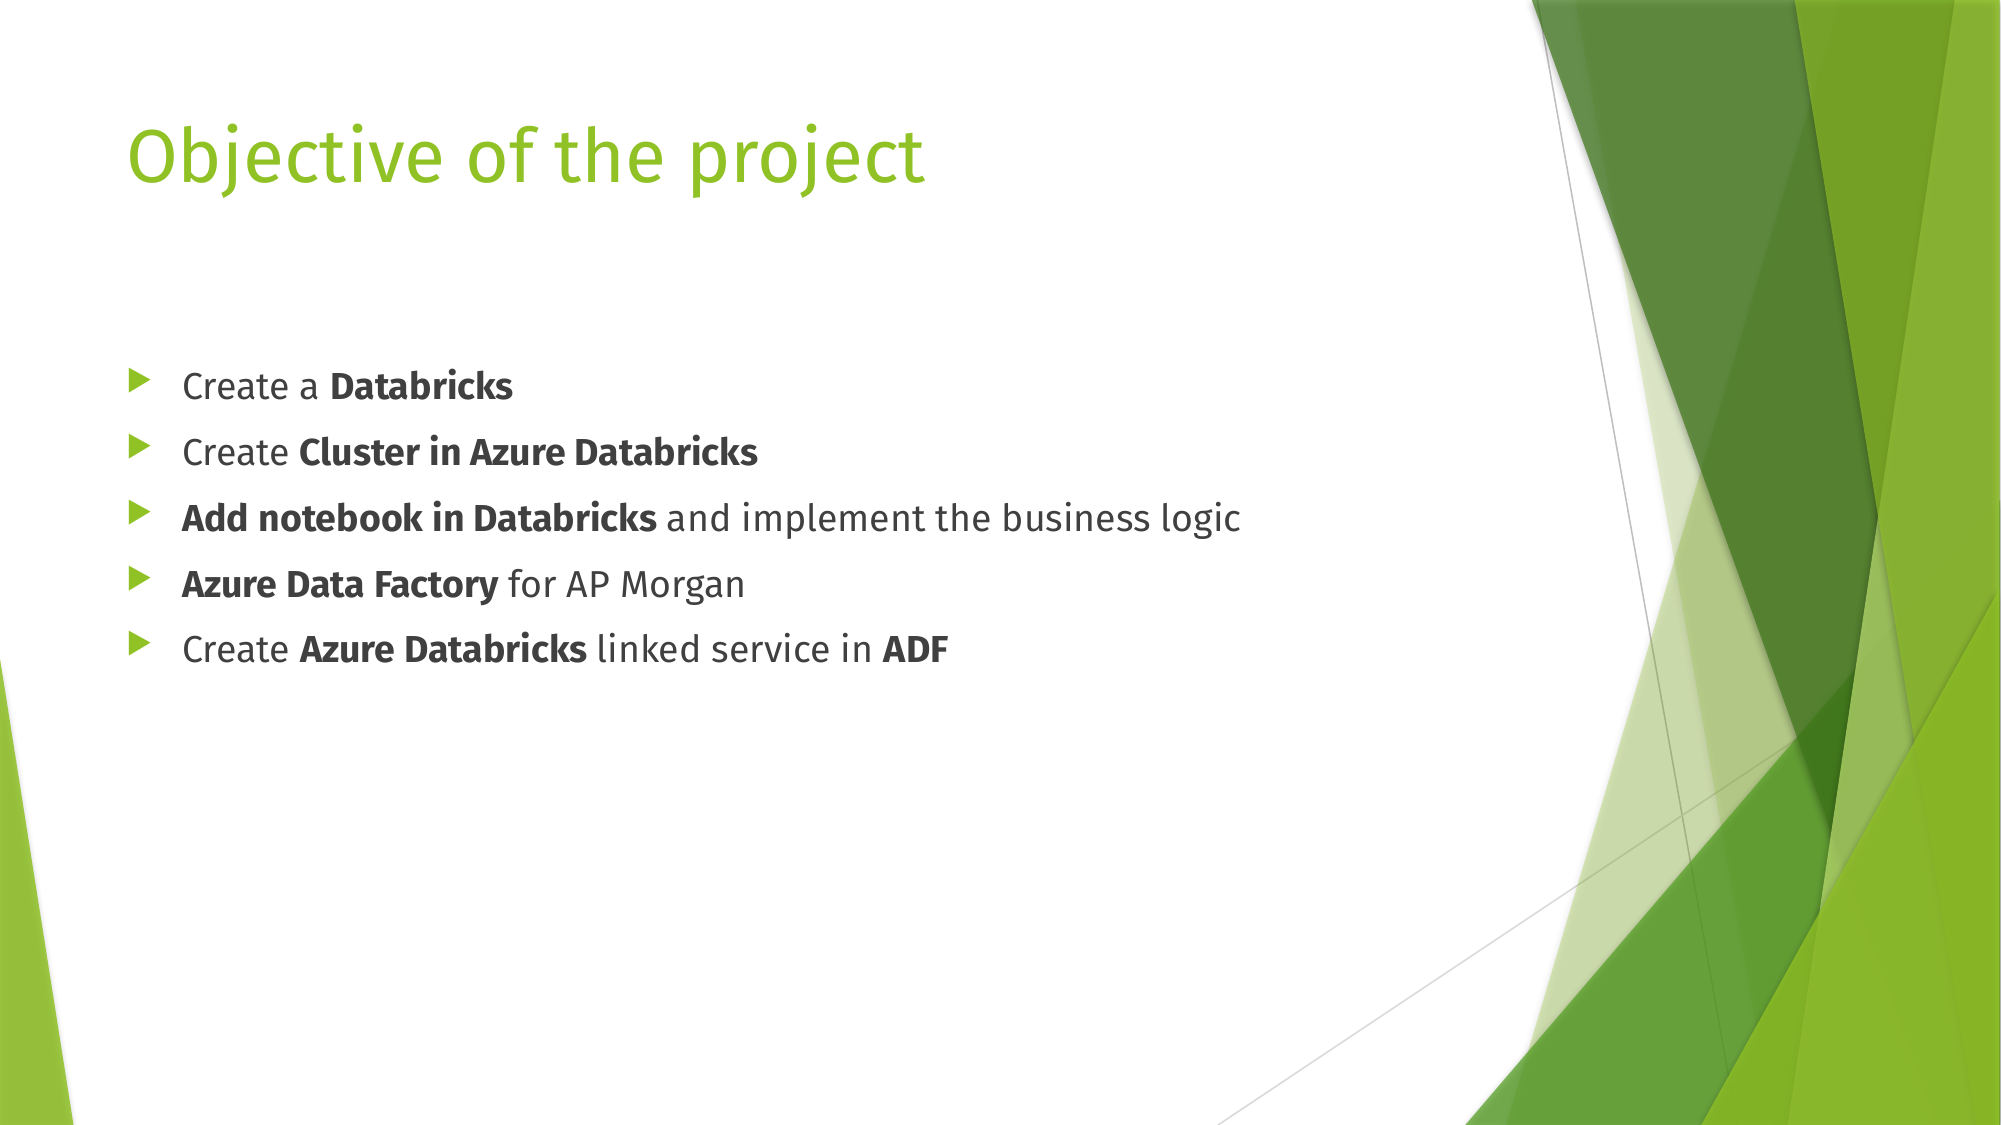

# Objective of the project
Create a Databricks
Create Cluster in Azure Databricks
Add notebook in Databricks and implement the business logic
Azure Data Factory for AP Morgan
Create Azure Databricks linked service in ADF